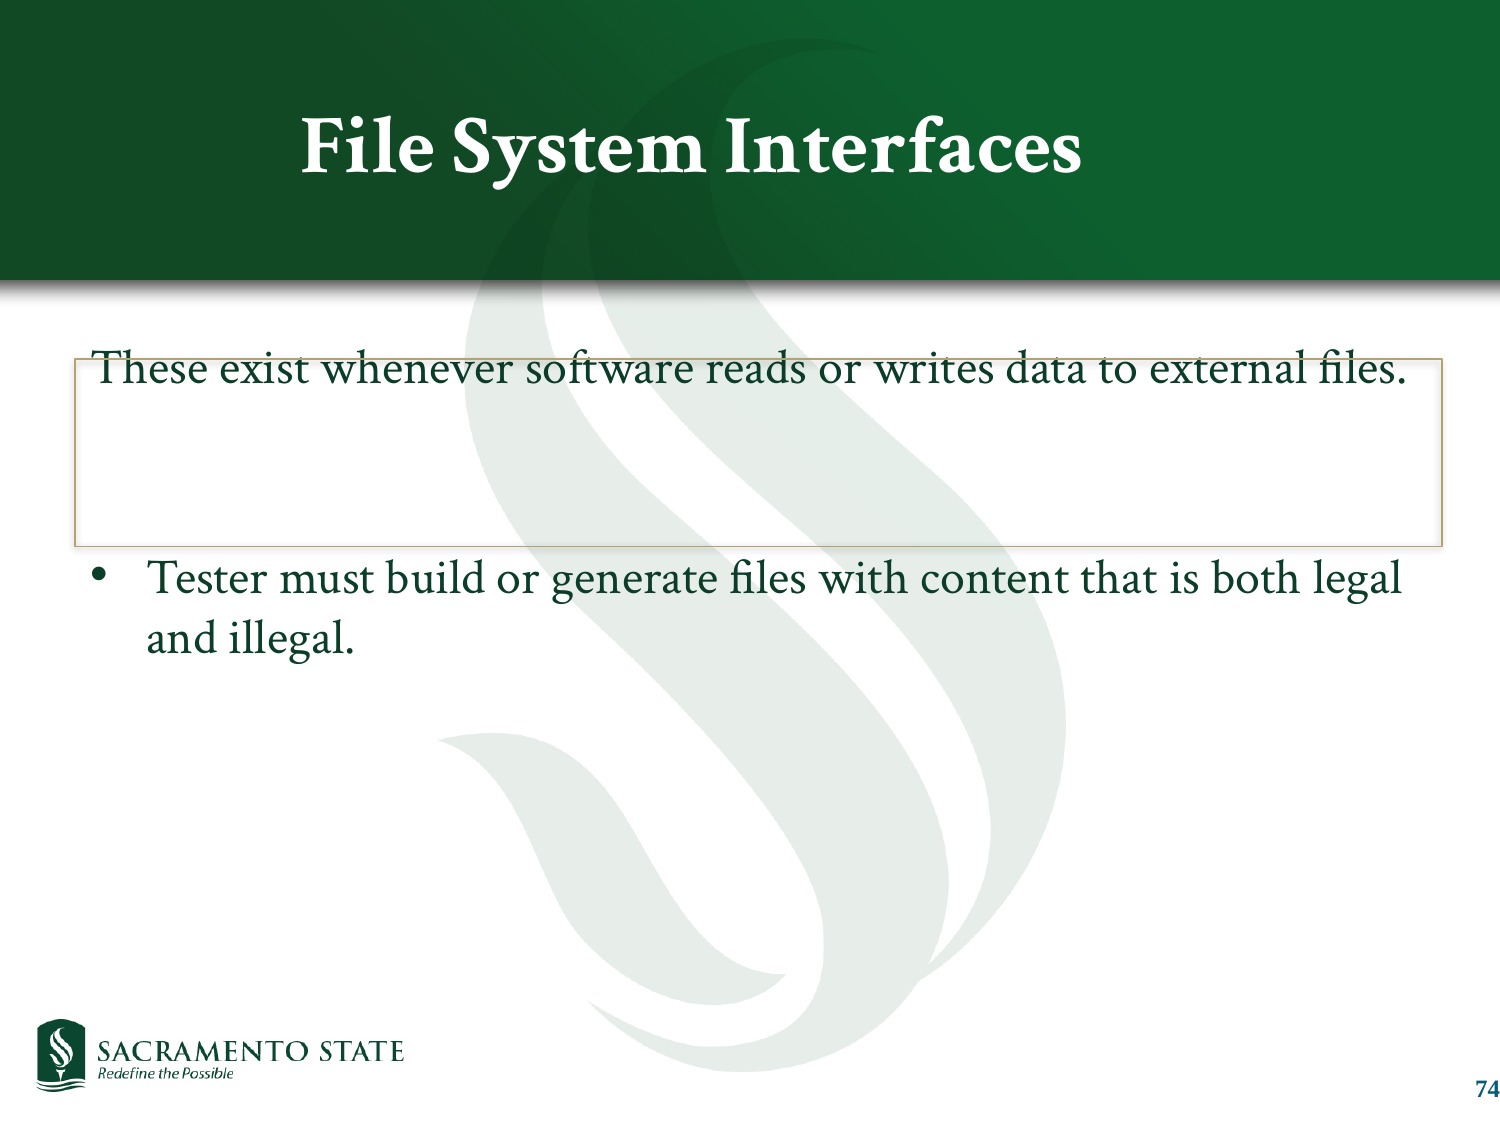

# File System Interfaces
These exist whenever software reads or writes data to external files.

Tester must build or generate files with content that is both legal and illegal.

74